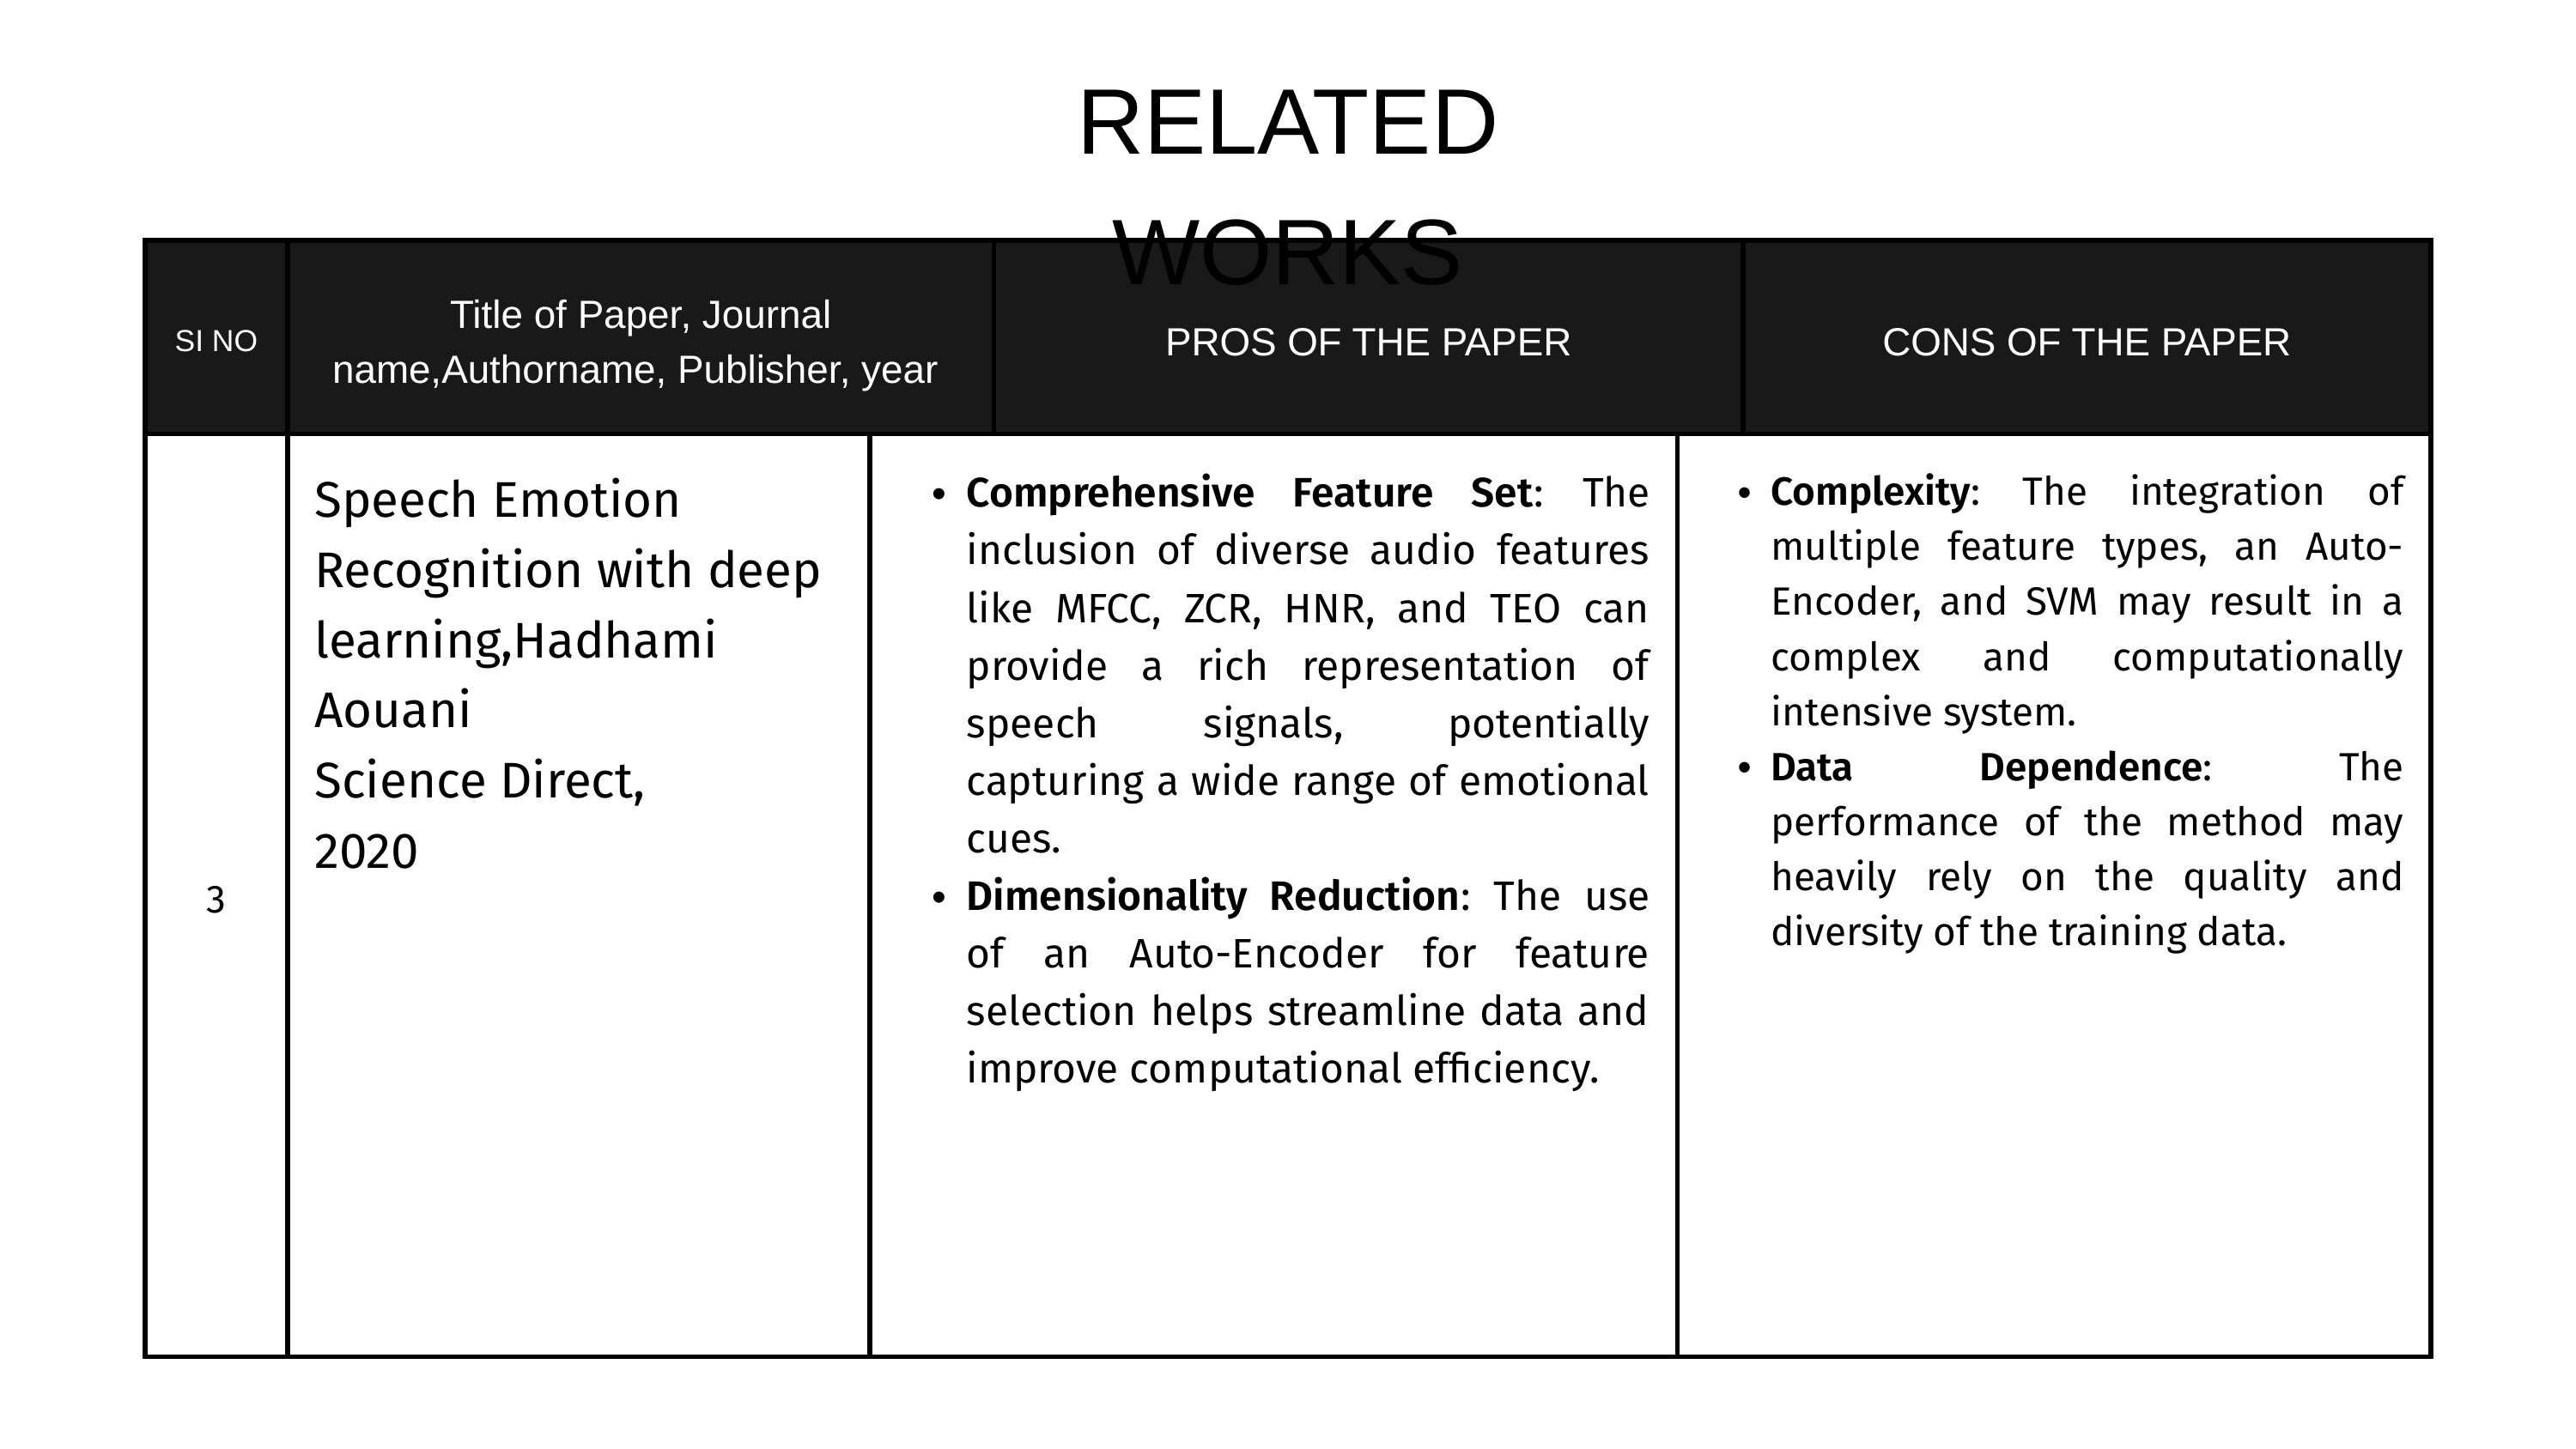

RELATED WORKS
| SI NO | Title of Paper, Journal name,Authorname, Publisher, year | PROS OF THE PAPER | CONS OF THE PAPER |
| --- | --- | --- | --- |
| 3 | Speech Emotion Recognition with deep learning,Hadhami Aouani Science Direct, 2020 | Comprehensive Feature Set: The inclusion of diverse audio features like MFCC, ZCR, HNR, and TEO can provide a rich representation of speech signals, potentially capturing a wide range of emotional cues. Dimensionality Reduction: The use of an Auto-Encoder for feature selection helps streamline data and improve computational efficiency. | Complexity: The integration of multiple feature types, an Auto-Encoder, and SVM may result in a complex and computationally intensive system. Data Dependence: The performance of the method may heavily rely on the quality and diversity of the training data. |
| --- | --- | --- | --- |